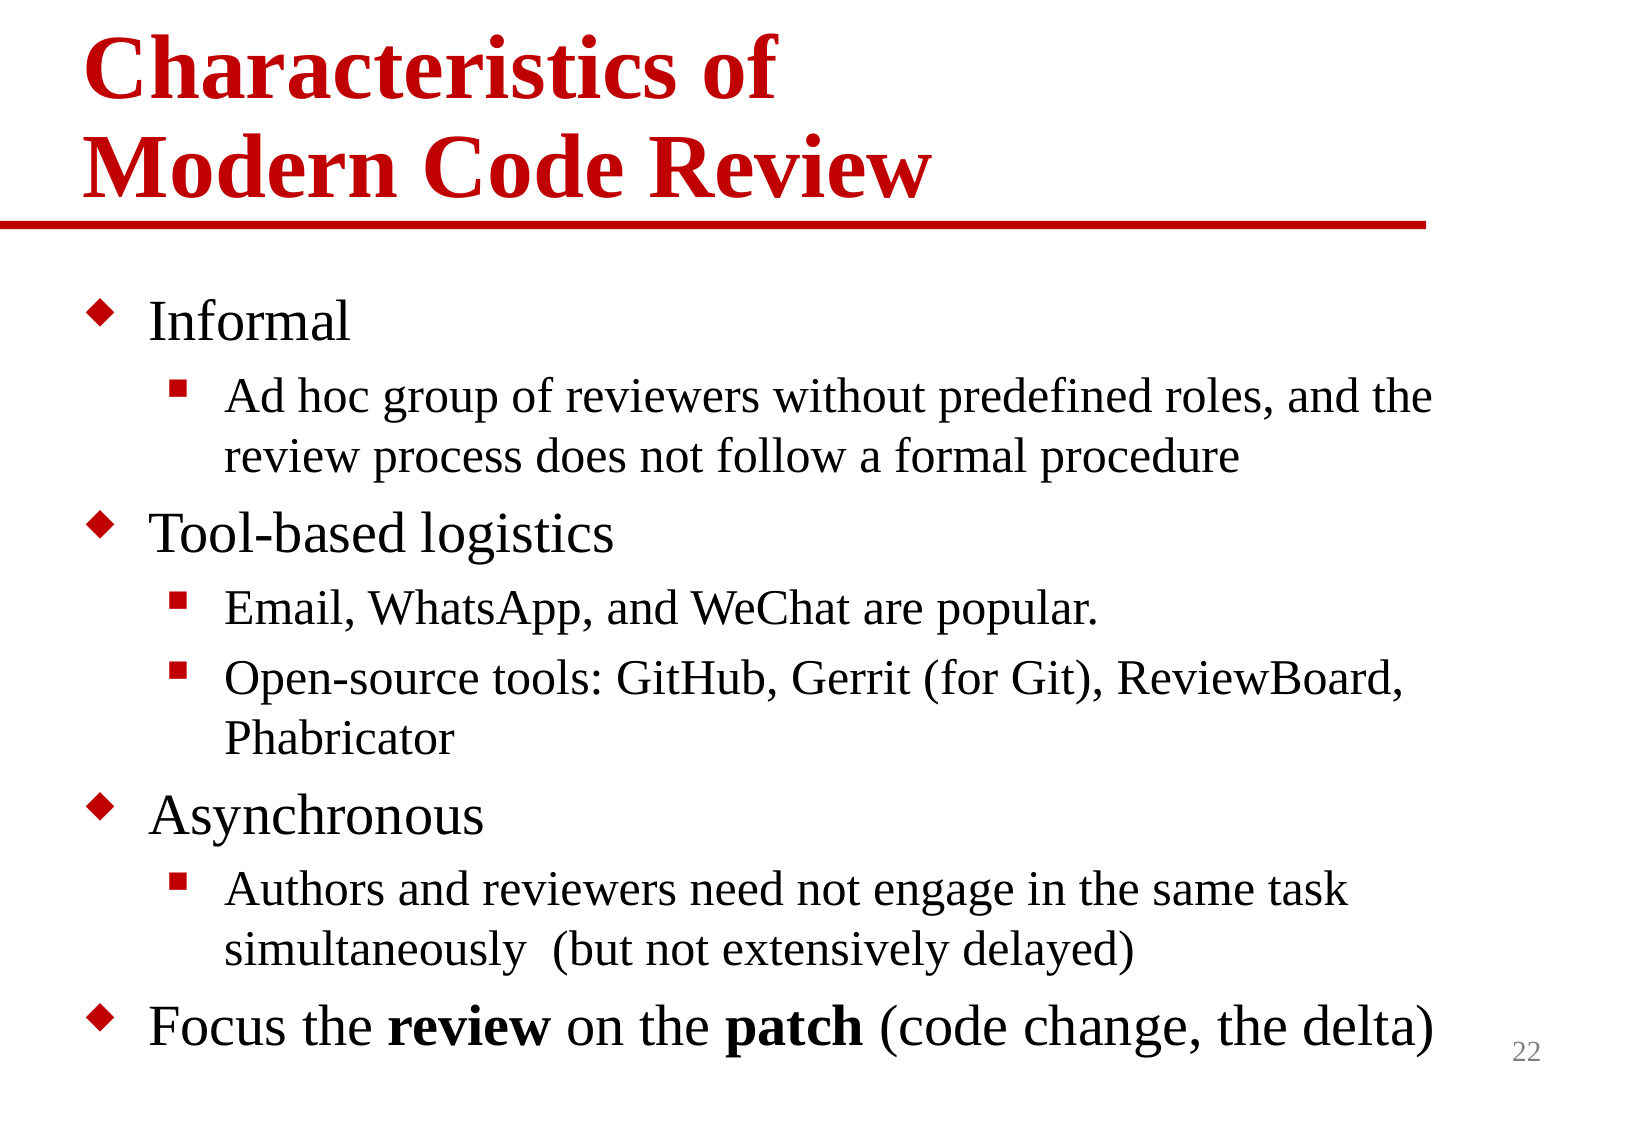

# Characteristics of Modern Code Review
Informal
Ad hoc group of reviewers without predefined roles, and the review process does not follow a formal procedure
Tool-based logistics
Email, WhatsApp, and WeChat are popular.
Open-source tools: GitHub, Gerrit (for Git), ReviewBoard, Phabricator
Asynchronous
Authors and reviewers need not engage in the same task simultaneously  (but not extensively delayed)
Focus the review on the patch (code change, the delta)

22